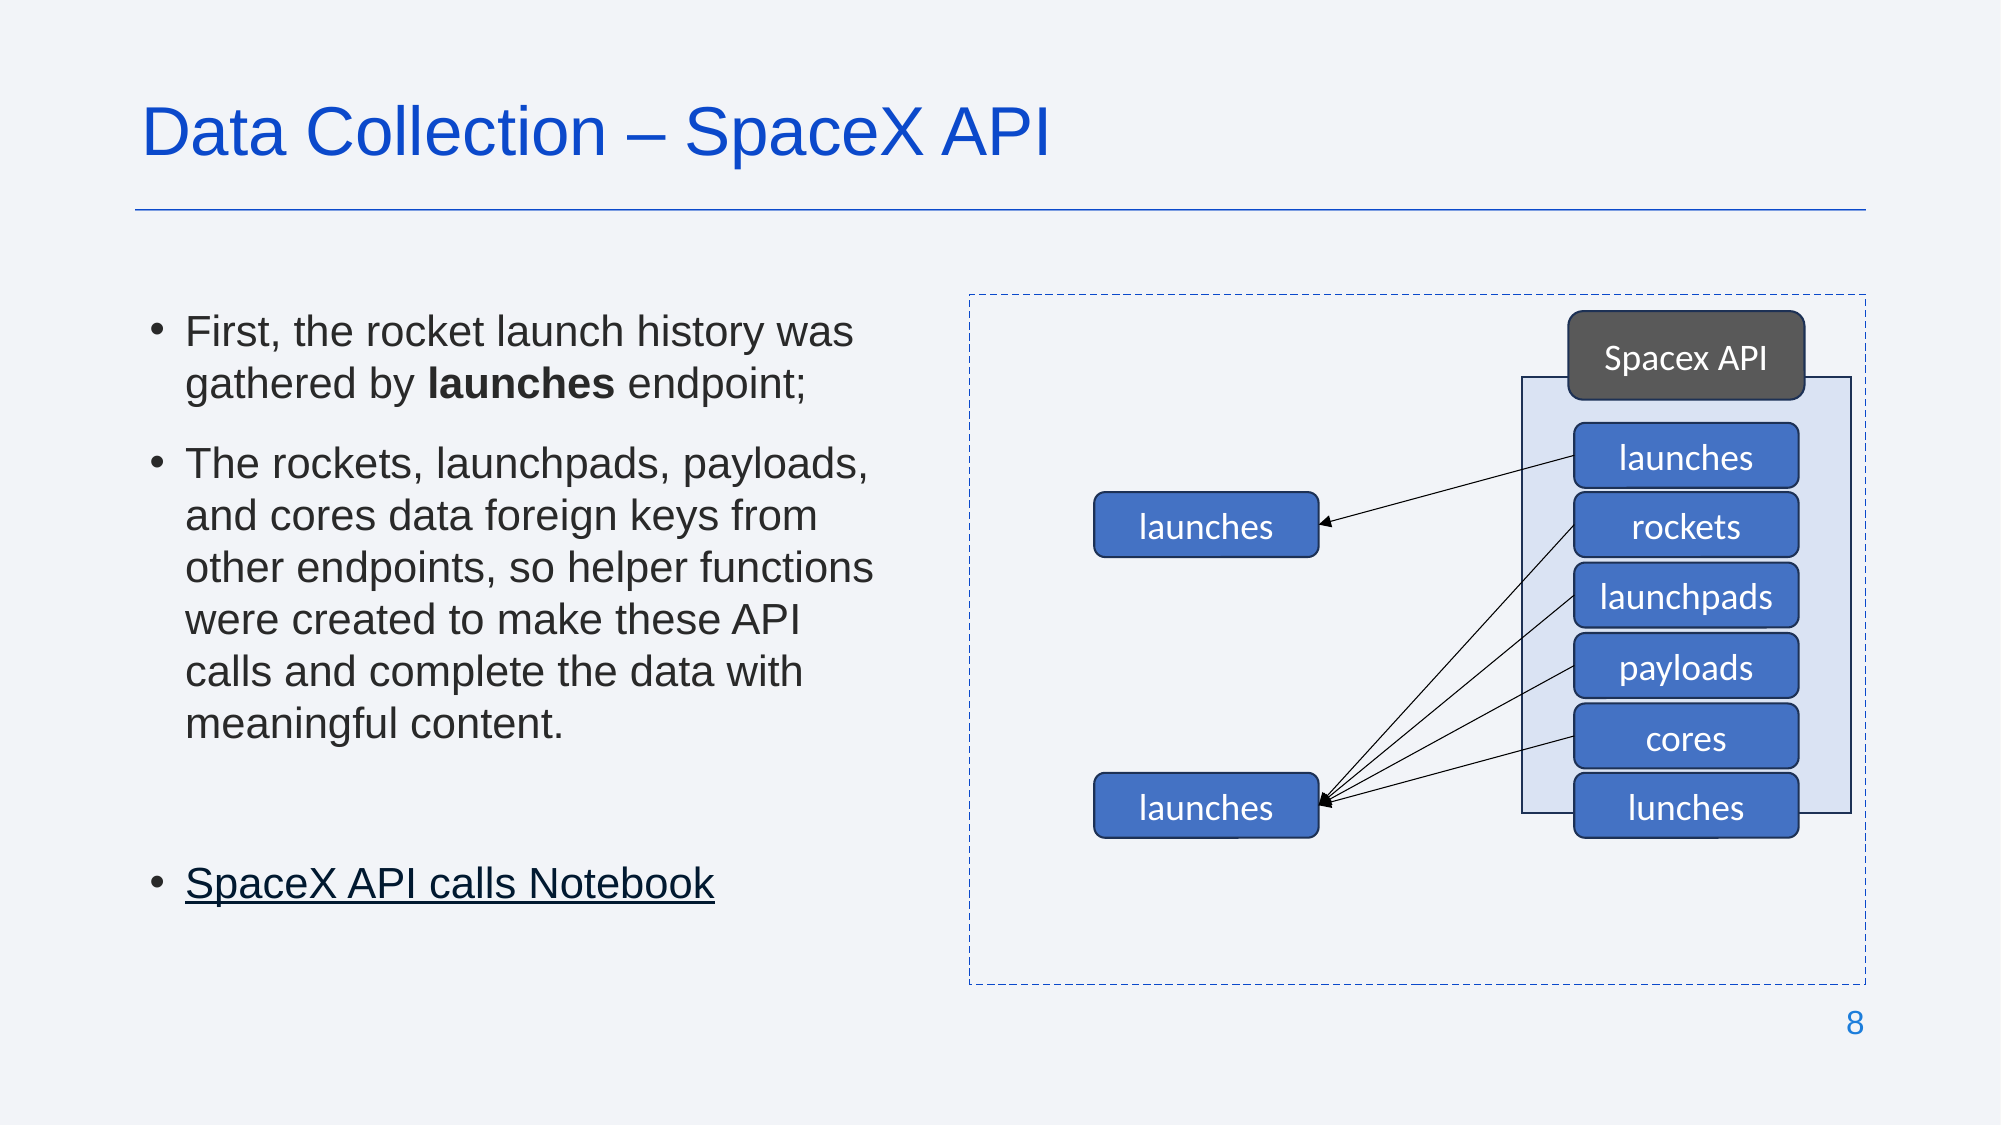

Data Collection – SpaceX API

First, the rocket launch history was gathered by launches endpoint;
The rockets, launchpads, payloads, and cores data foreign keys from other endpoints, so helper functions were created to make these API calls and complete the data with meaningful content.

SpaceX API calls Notebook

Spacex API

launches
launches
rockets
launchpads
payloads
cores
launches
lunches
8